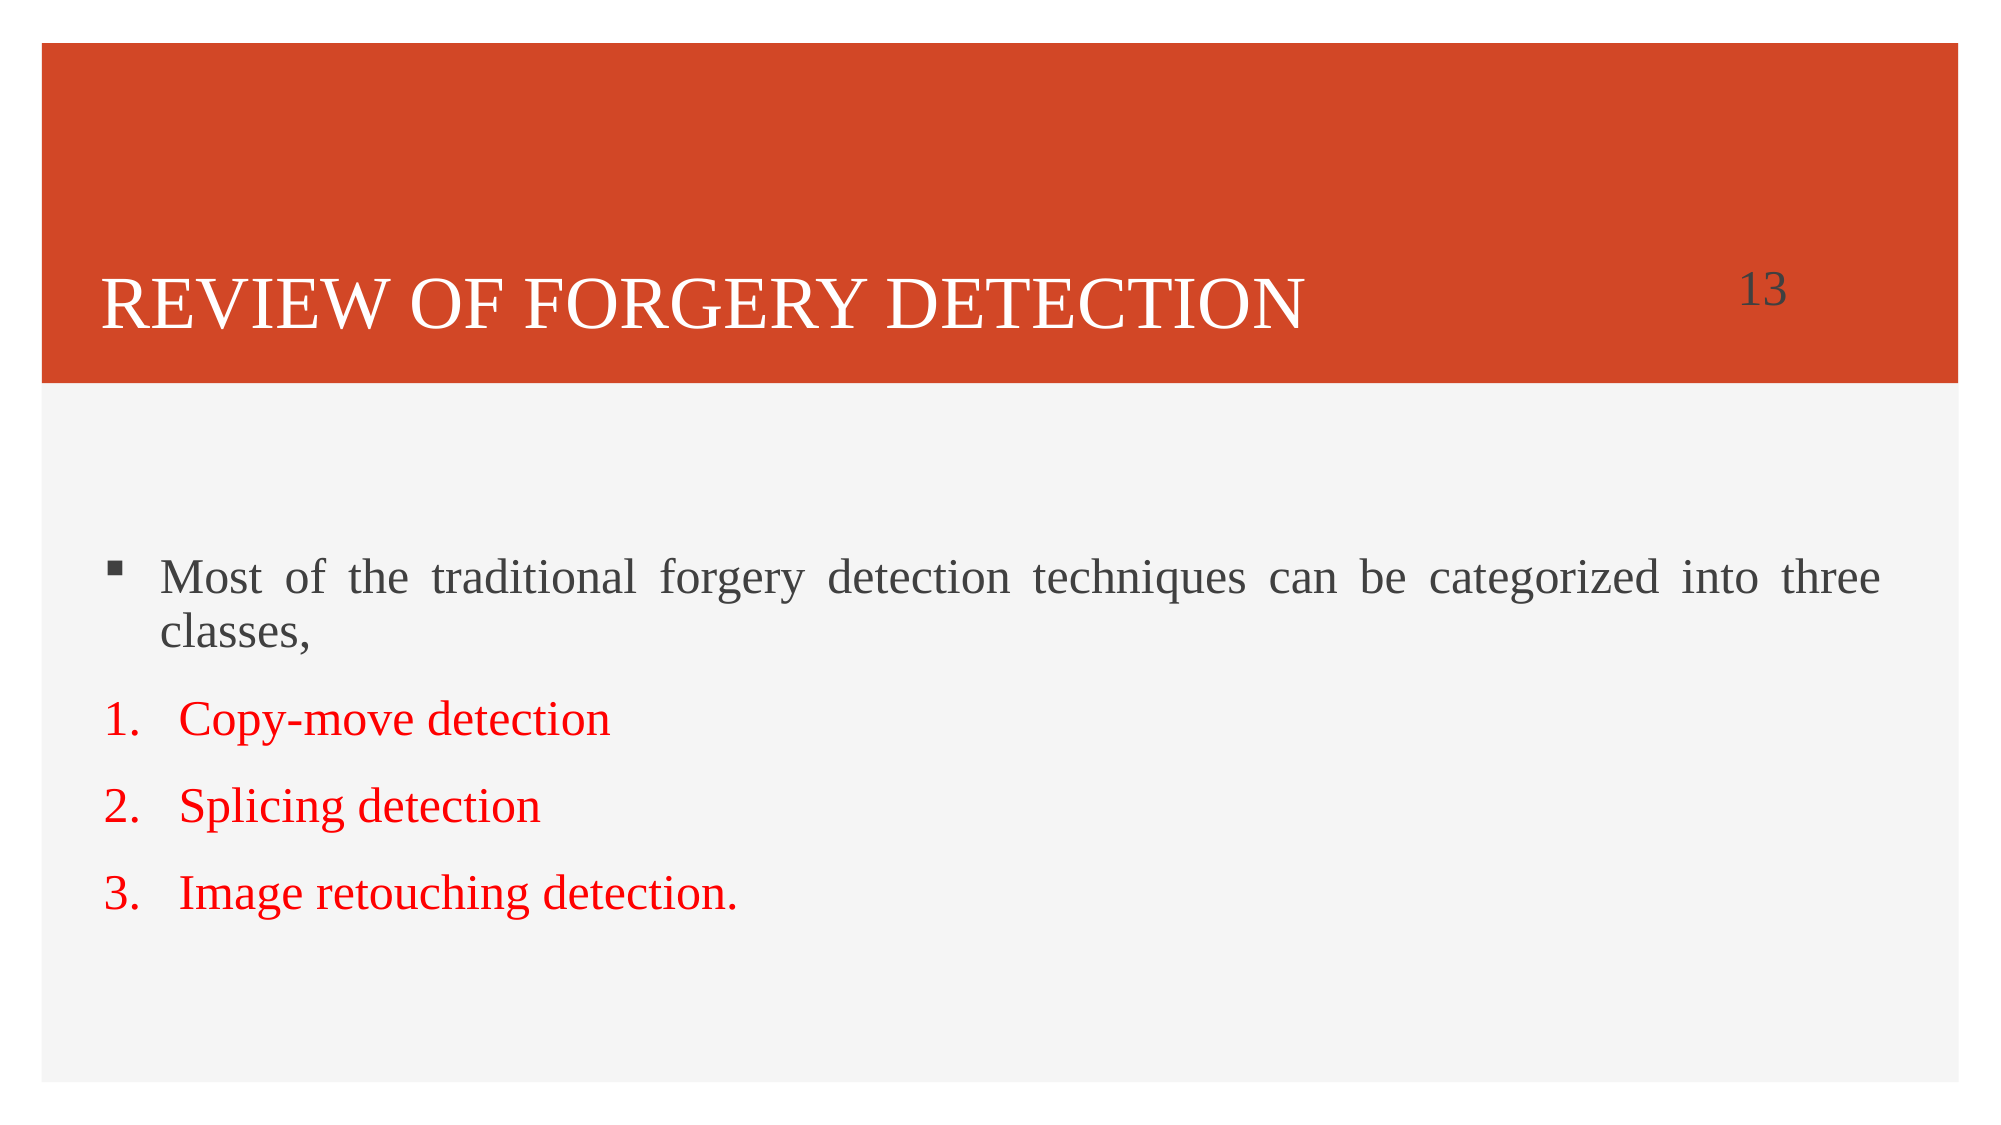

# REVIEW OF FORGERY DETECTION
13

Most of the traditional forgery detection techniques can be categorized into three classes,
Copy-move detection
Splicing detection
Image retouching detection.